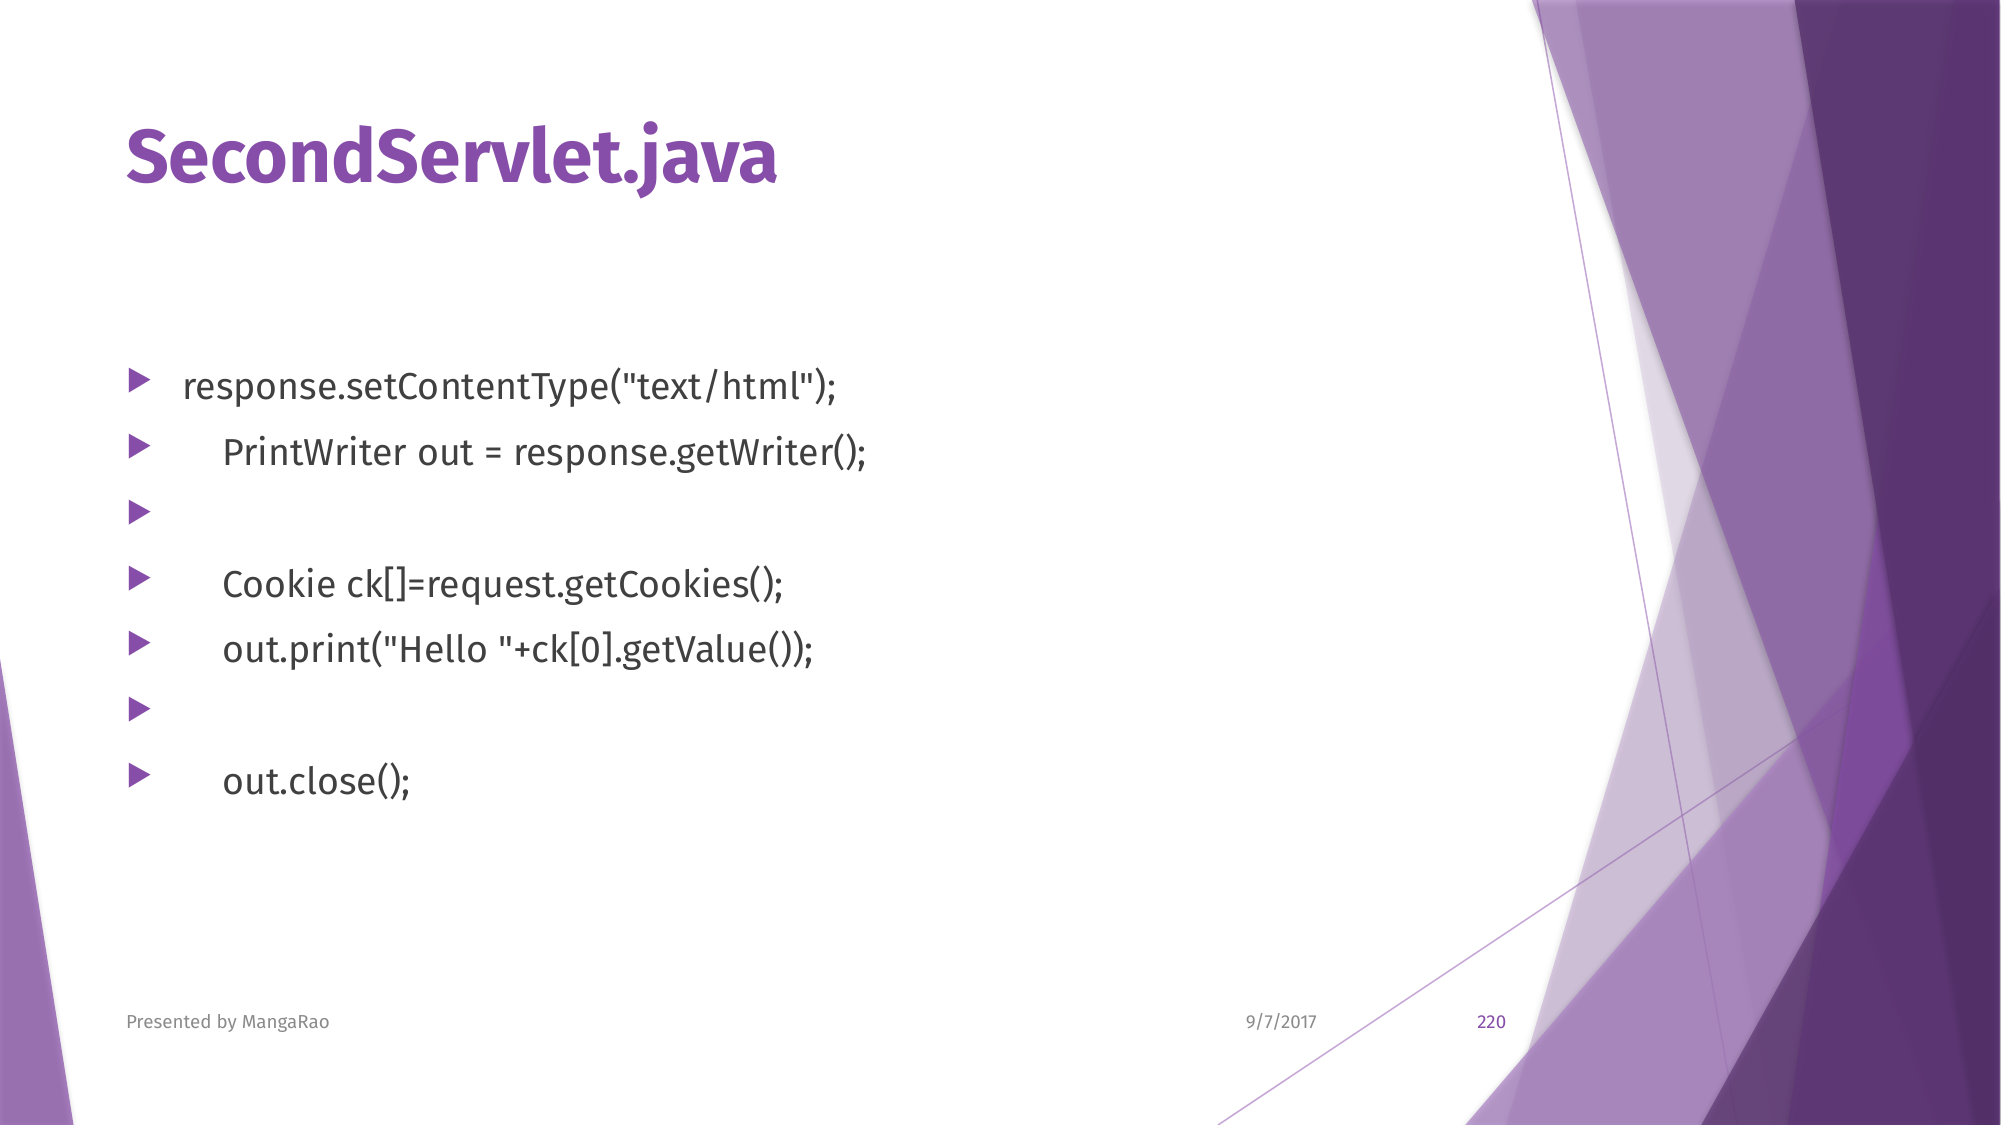

# SecondServlet.java
response.setContentType("text/html");
    PrintWriter out = response.getWriter();

    Cookie ck[]=request.getCookies();
    out.print("Hello "+ck[0].getValue());

    out.close();

Presented by MangaRao
9/7/2017
220